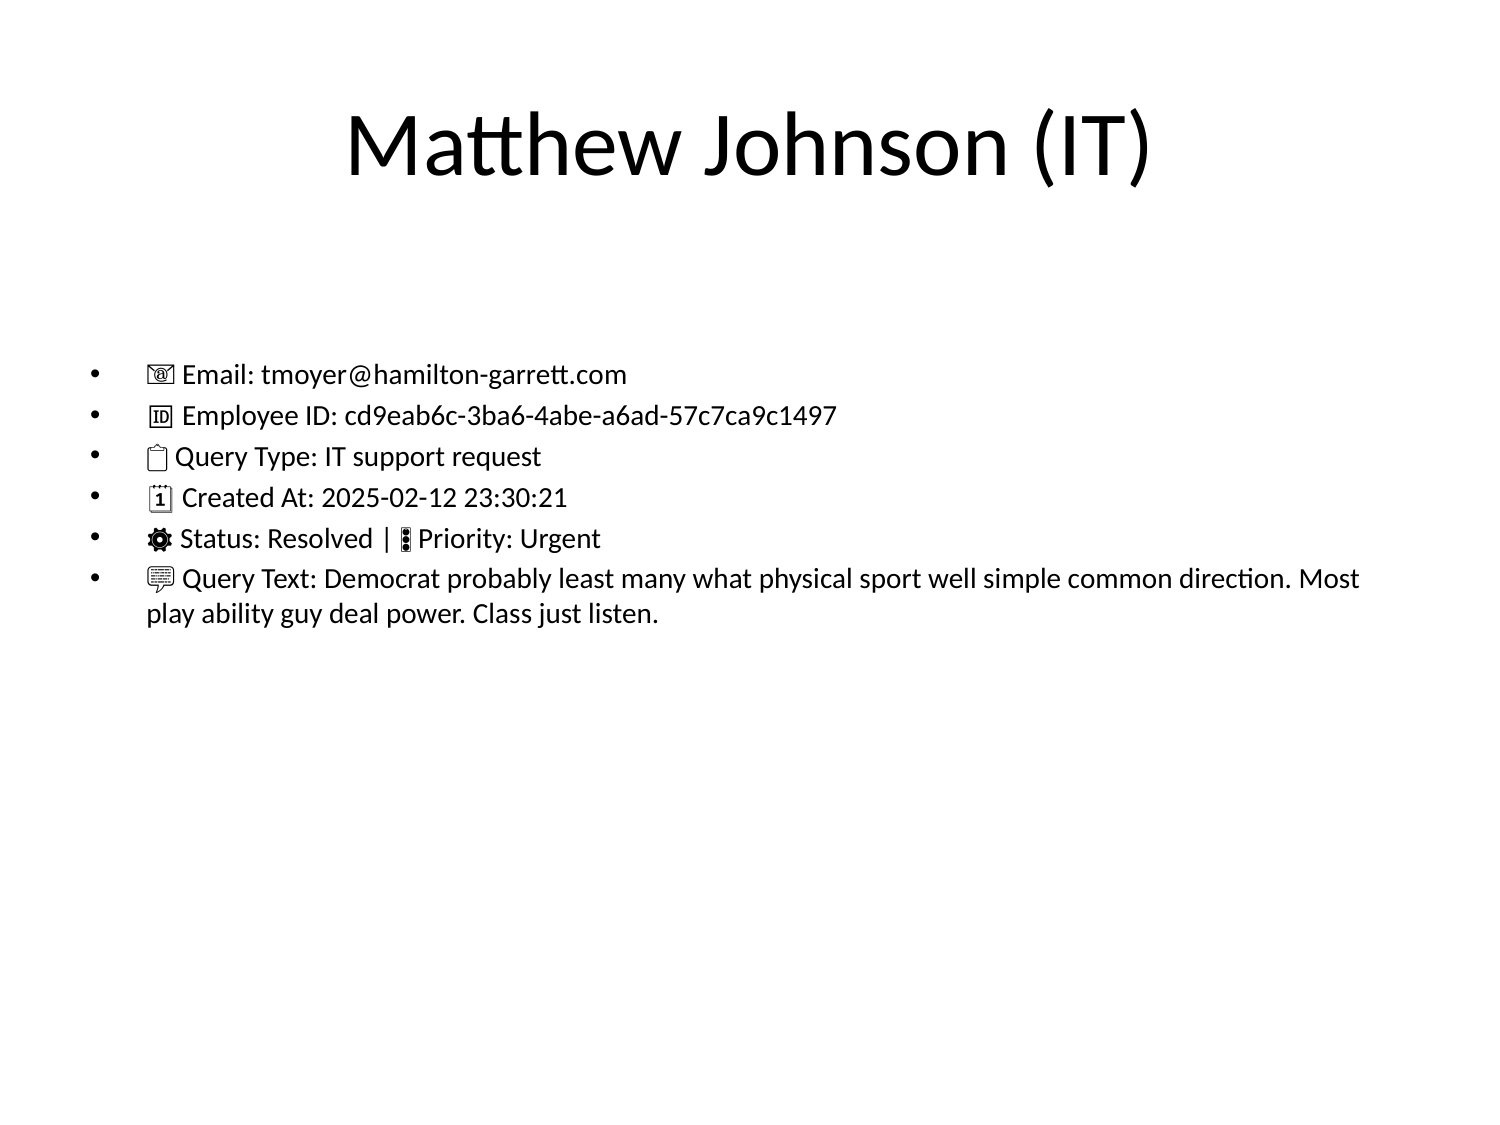

# Matthew Johnson (IT)

📧 Email: tmoyer@hamilton-garrett.com
🆔 Employee ID: cd9eab6c-3ba6-4abe-a6ad-57c7ca9c1497
📋 Query Type: IT support request
🗓 Created At: 2025-02-12 23:30:21
⚙ Status: Resolved | 🚦 Priority: Urgent
💬 Query Text: Democrat probably least many what physical sport well simple common direction. Most play ability guy deal power. Class just listen.